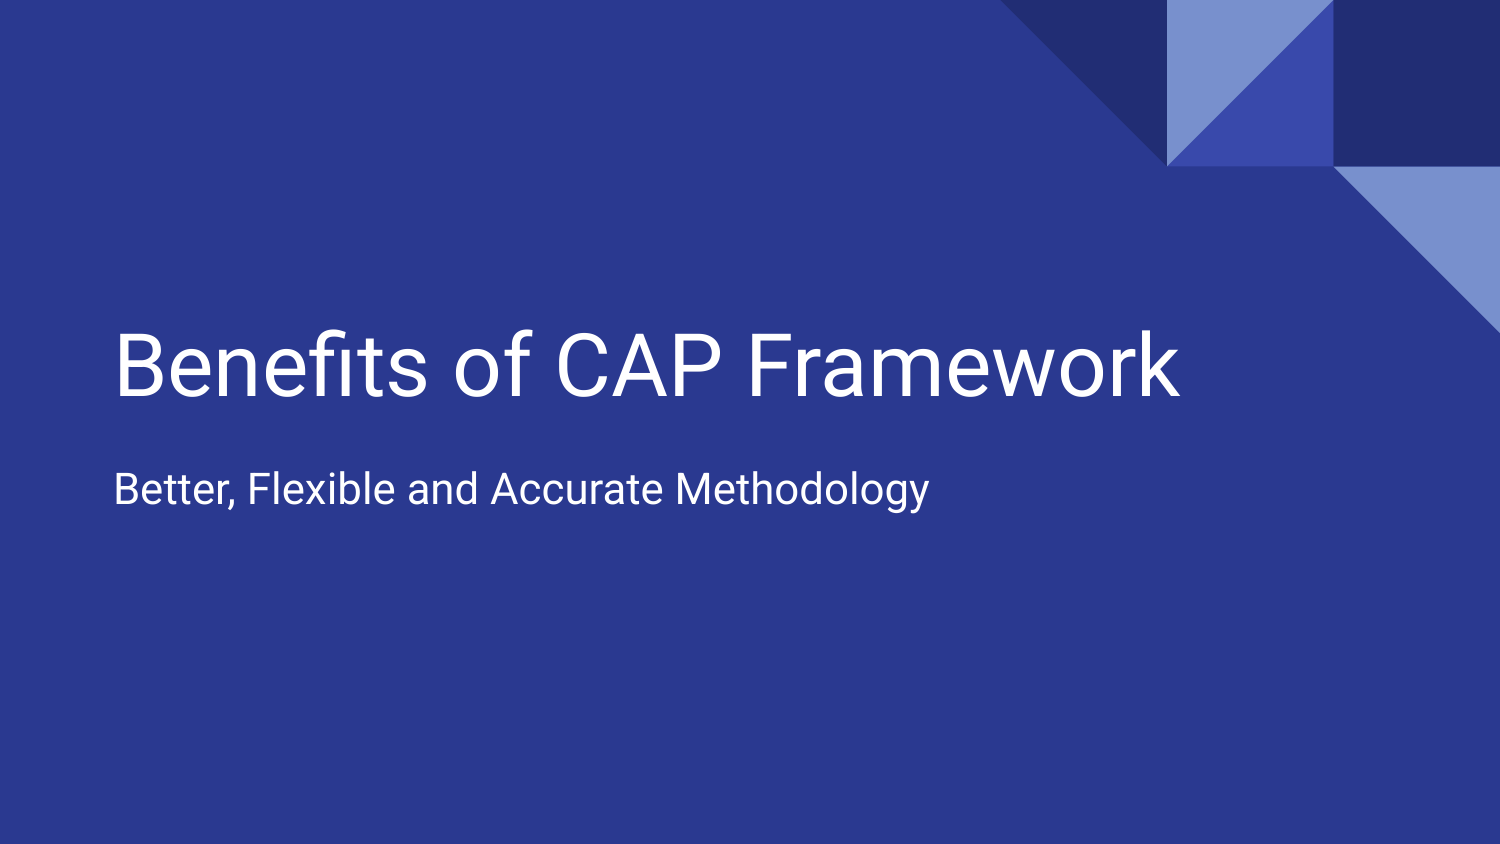

# Benefits of CAP Framework
Better, Flexible and Accurate Methodology